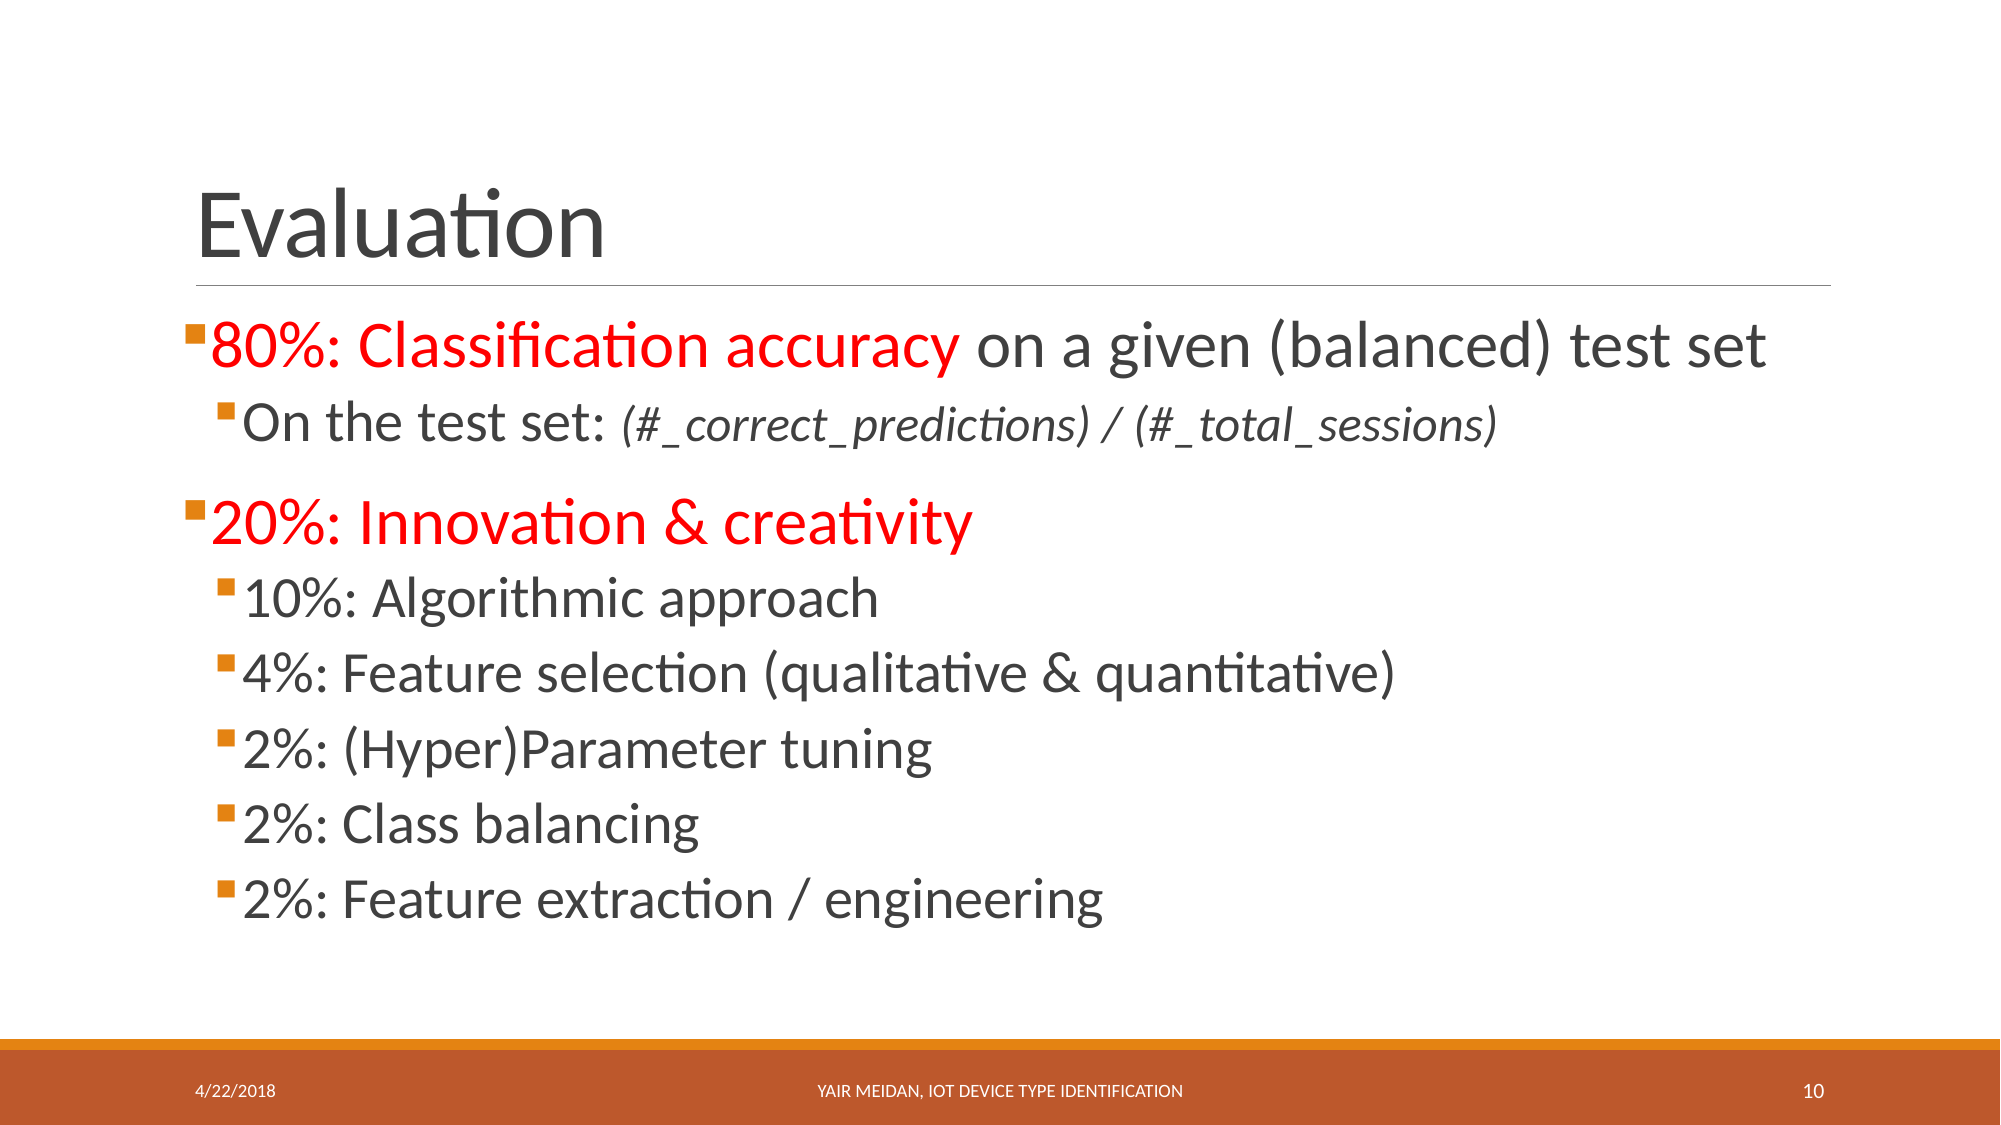

# Evaluation
80%: Classification accuracy on a given (balanced) test set
On the test set: (#_correct_predictions) / (#_total_sessions)
20%: Innovation & creativity
10%: Algorithmic approach
4%: Feature selection (qualitative & quantitative)
2%: (Hyper)Parameter tuning
2%: Class balancing
2%: Feature extraction / engineering
4/22/2018
Yair Meidan, IoT device type identification
10